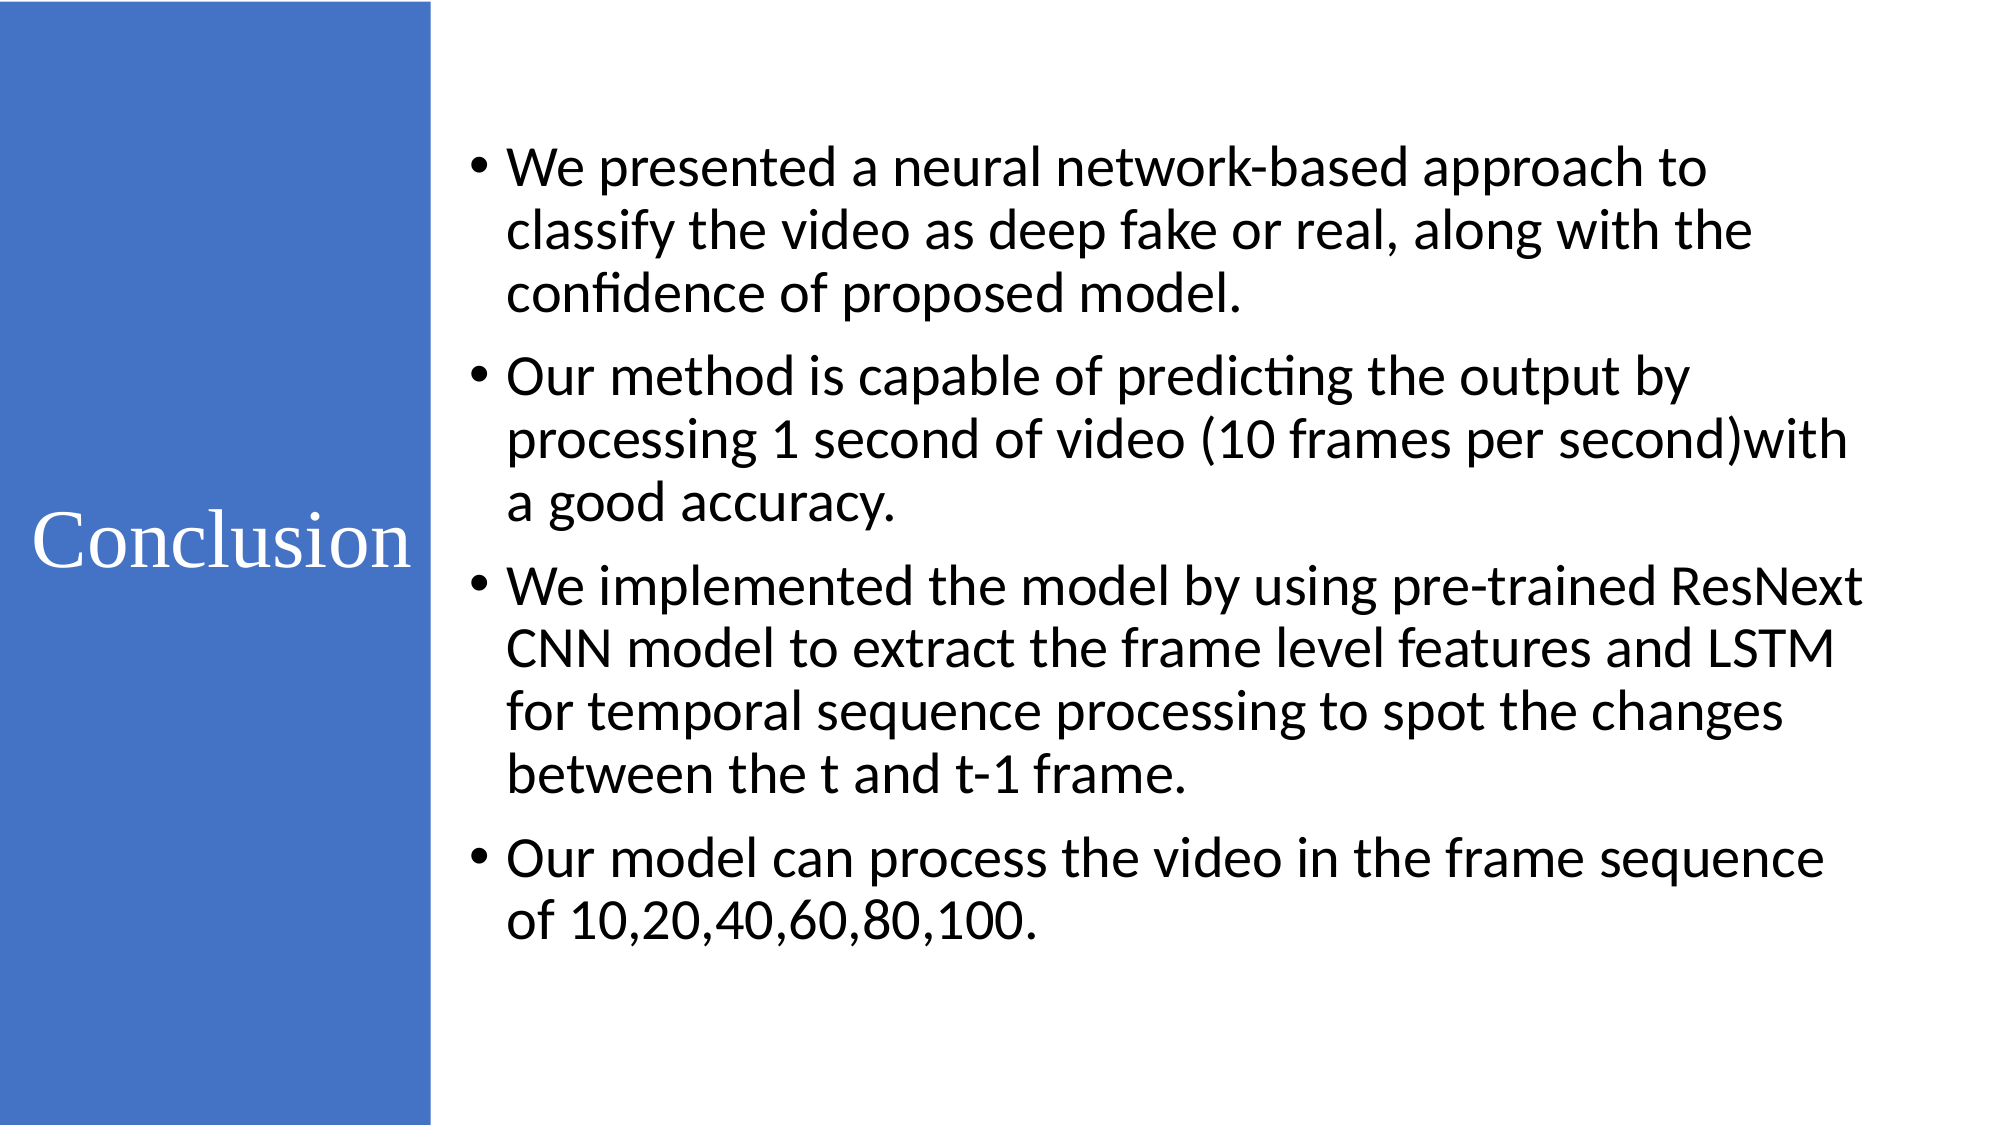

Conclusion

We presented a neural network-based approach to classify the video as deep fake or real, along with the confidence of proposed model.
Our method is capable of predicting the output by processing 1 second of video (10 frames per second)with a good accuracy.
We implemented the model by using pre-trained ResNext CNN model to extract the frame level features and LSTM for temporal sequence processing to spot the changes between the t and t-1 frame.
Our model can process the video in the frame sequence of 10,20,40,60,80,100.